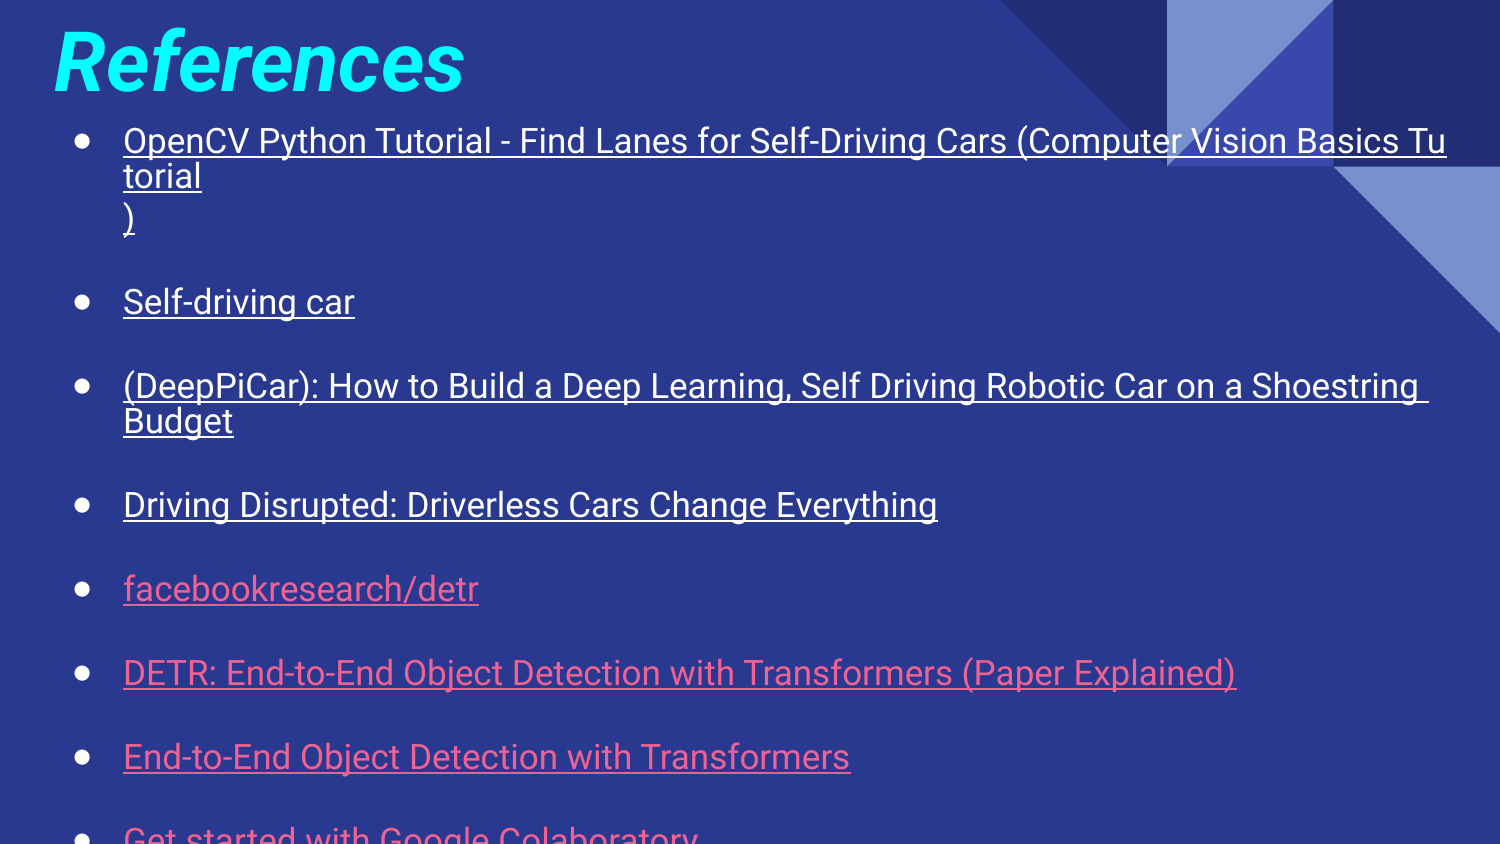

# References
OpenCV Python Tutorial - Find Lanes for Self-Driving Cars (Computer Vision Basics Tutorial)

Self-driving car

(DeepPiCar): How to Build a Deep Learning, Self Driving Robotic Car on a Shoestring Budget

Driving Disrupted: Driverless Cars Change Everything

facebookresearch/detr

DETR: End-to-End Object Detection with Transformers (Paper Explained)

End-to-End Object Detection with Transformers

Get started with Google Colaboratory